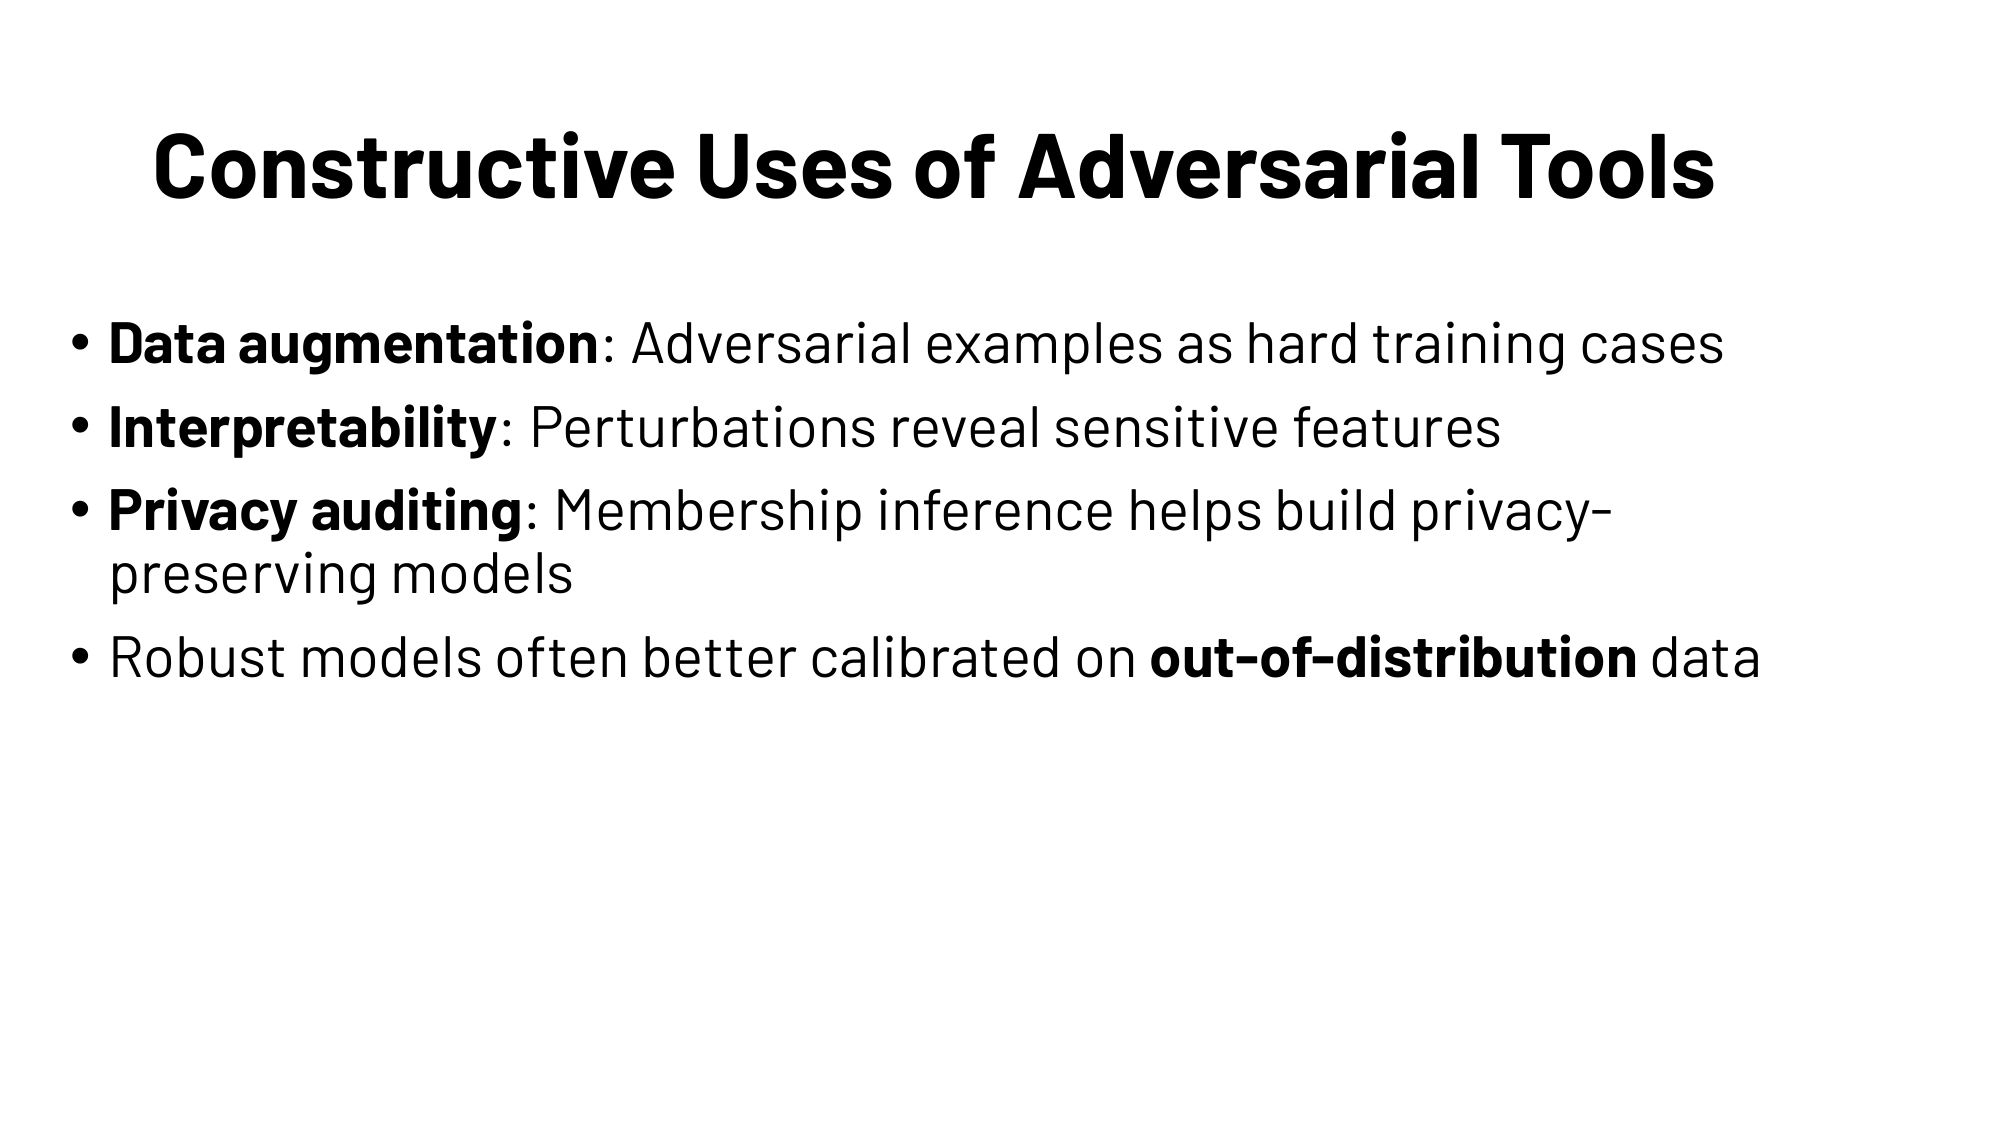

# Constructive Uses of Adversarial Tools
Data augmentation: Adversarial examples as hard training cases
Interpretability: Perturbations reveal sensitive features
Privacy auditing: Membership inference helps build privacy-preserving models
Robust models often better calibrated on out-of-distribution data